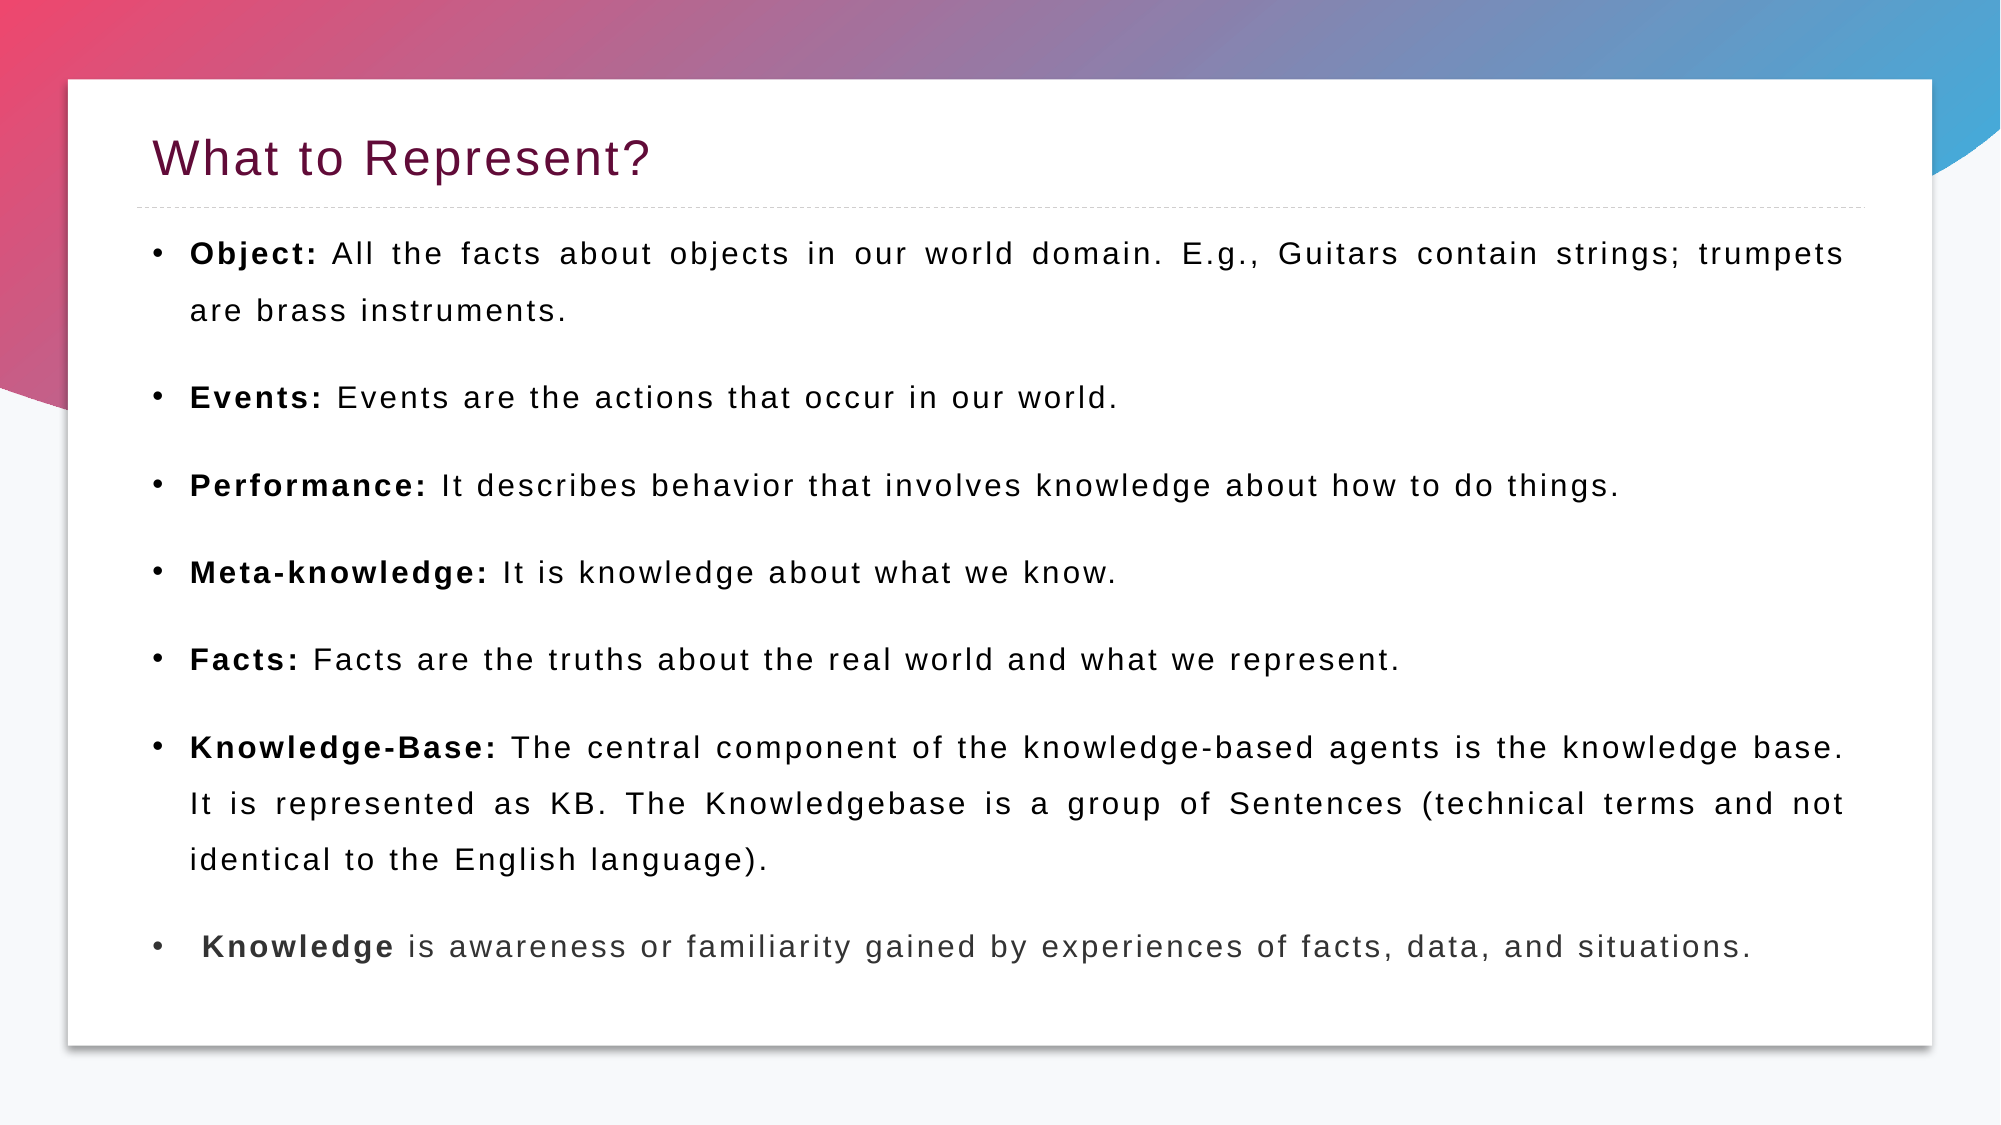

# What to Represent?
Object: All the facts about objects in our world domain. E.g., Guitars contain strings; trumpets are brass instruments.
Events: Events are the actions that occur in our world.
Performance: It describes behavior that involves knowledge about how to do things.
Meta-knowledge: It is knowledge about what we know.
Facts: Facts are the truths about the real world and what we represent.
Knowledge-Base: The central component of the knowledge-based agents is the knowledge base. It is represented as KB. The Knowledgebase is a group of Sentences (technical terms and not identical to the English language).
 Knowledge is awareness or familiarity gained by experiences of facts, data, and situations.